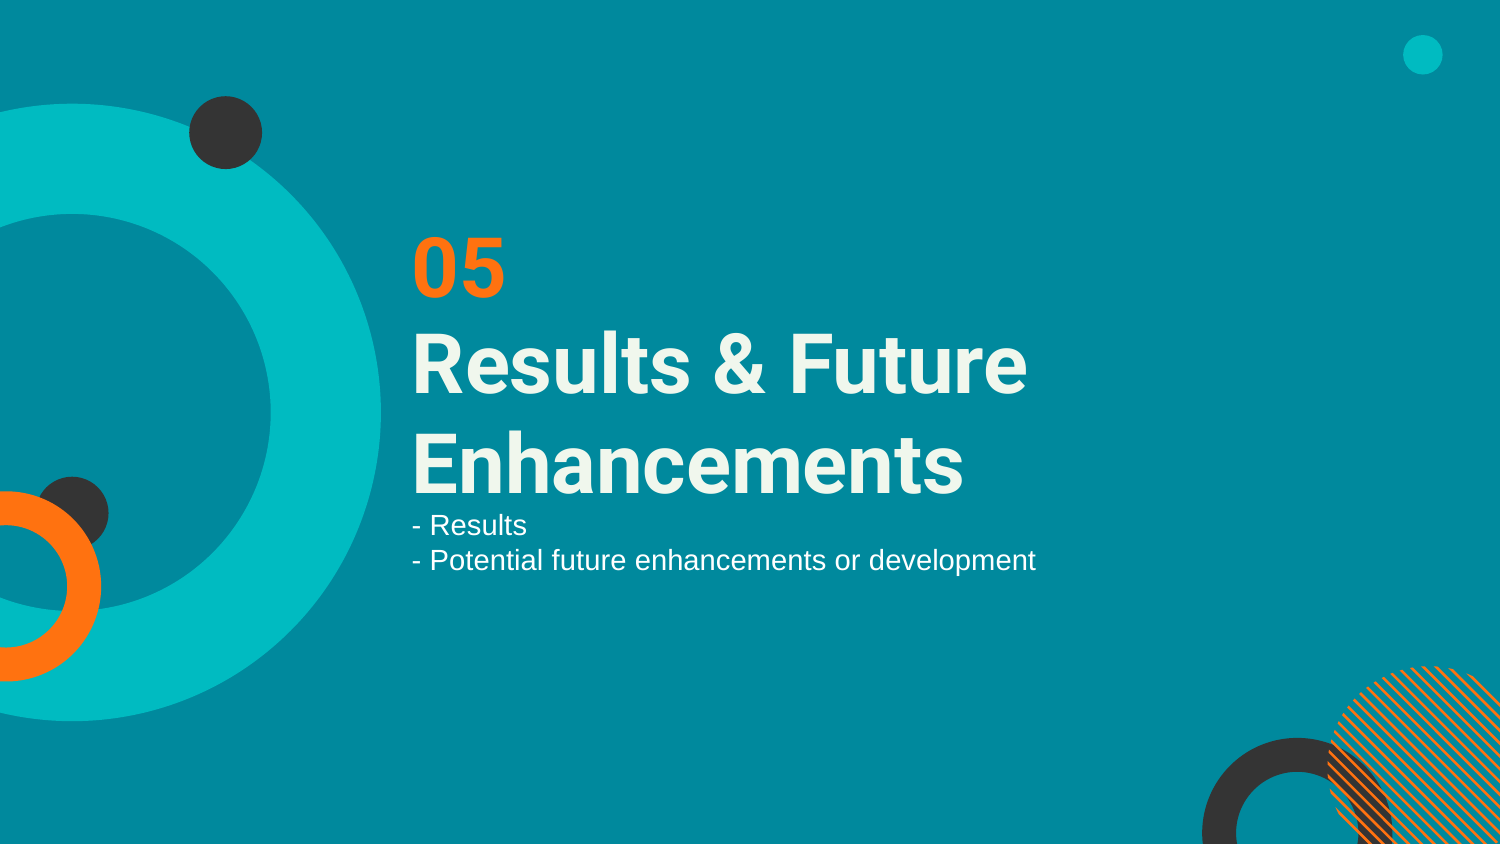

05
# Results & Future Enhancements
- Results
- Potential future enhancements or development